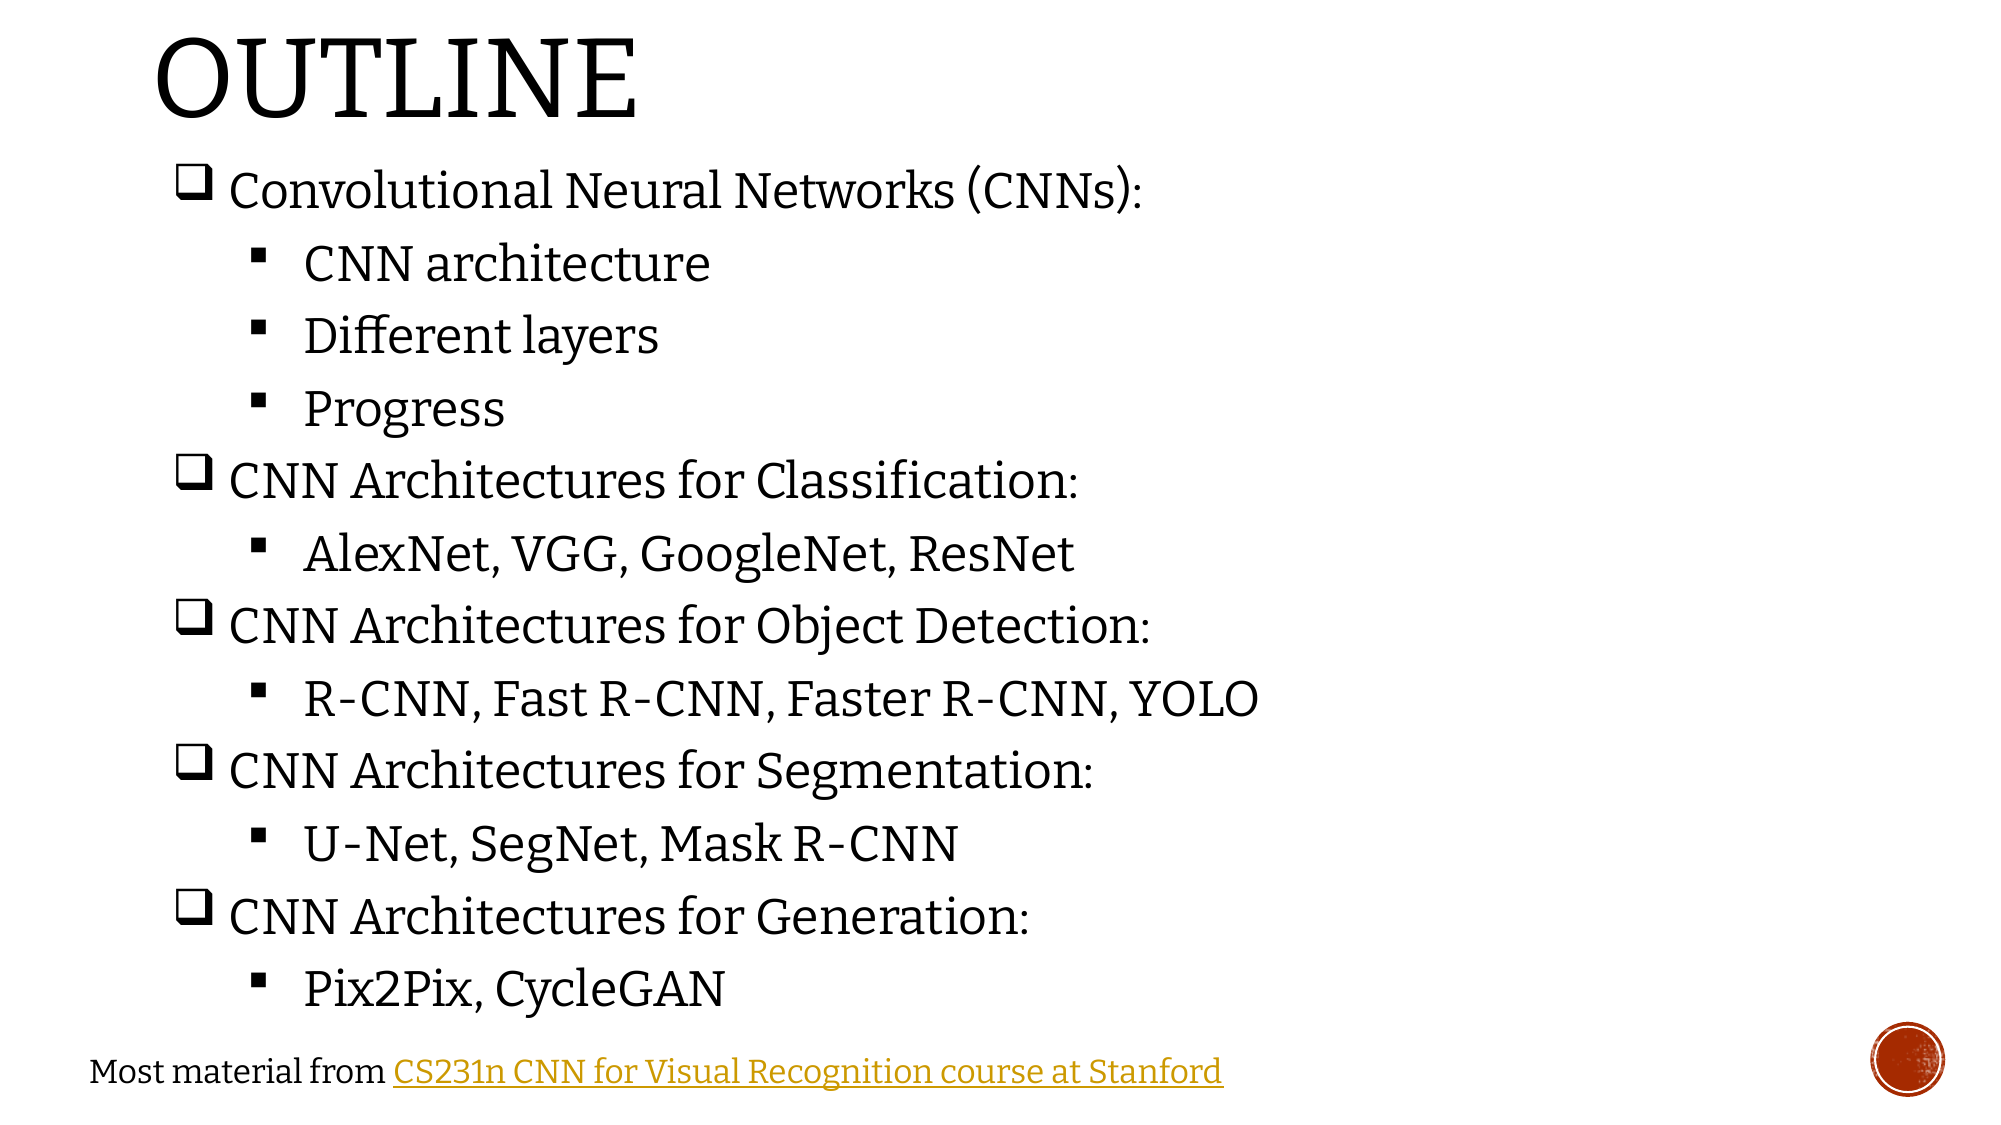

# Outline
Convolutional Neural Networks (CNNs):
CNN architecture
Different layers
Progress
CNN Architectures for Classification:
AlexNet, VGG, GoogleNet, ResNet
CNN Architectures for Object Detection:
R-CNN, Fast R-CNN, Faster R-CNN, YOLO
CNN Architectures for Segmentation:
U-Net, SegNet, Mask R-CNN
CNN Architectures for Generation:
Pix2Pix, CycleGAN
Most material from CS231n CNN for Visual Recognition course at Stanford